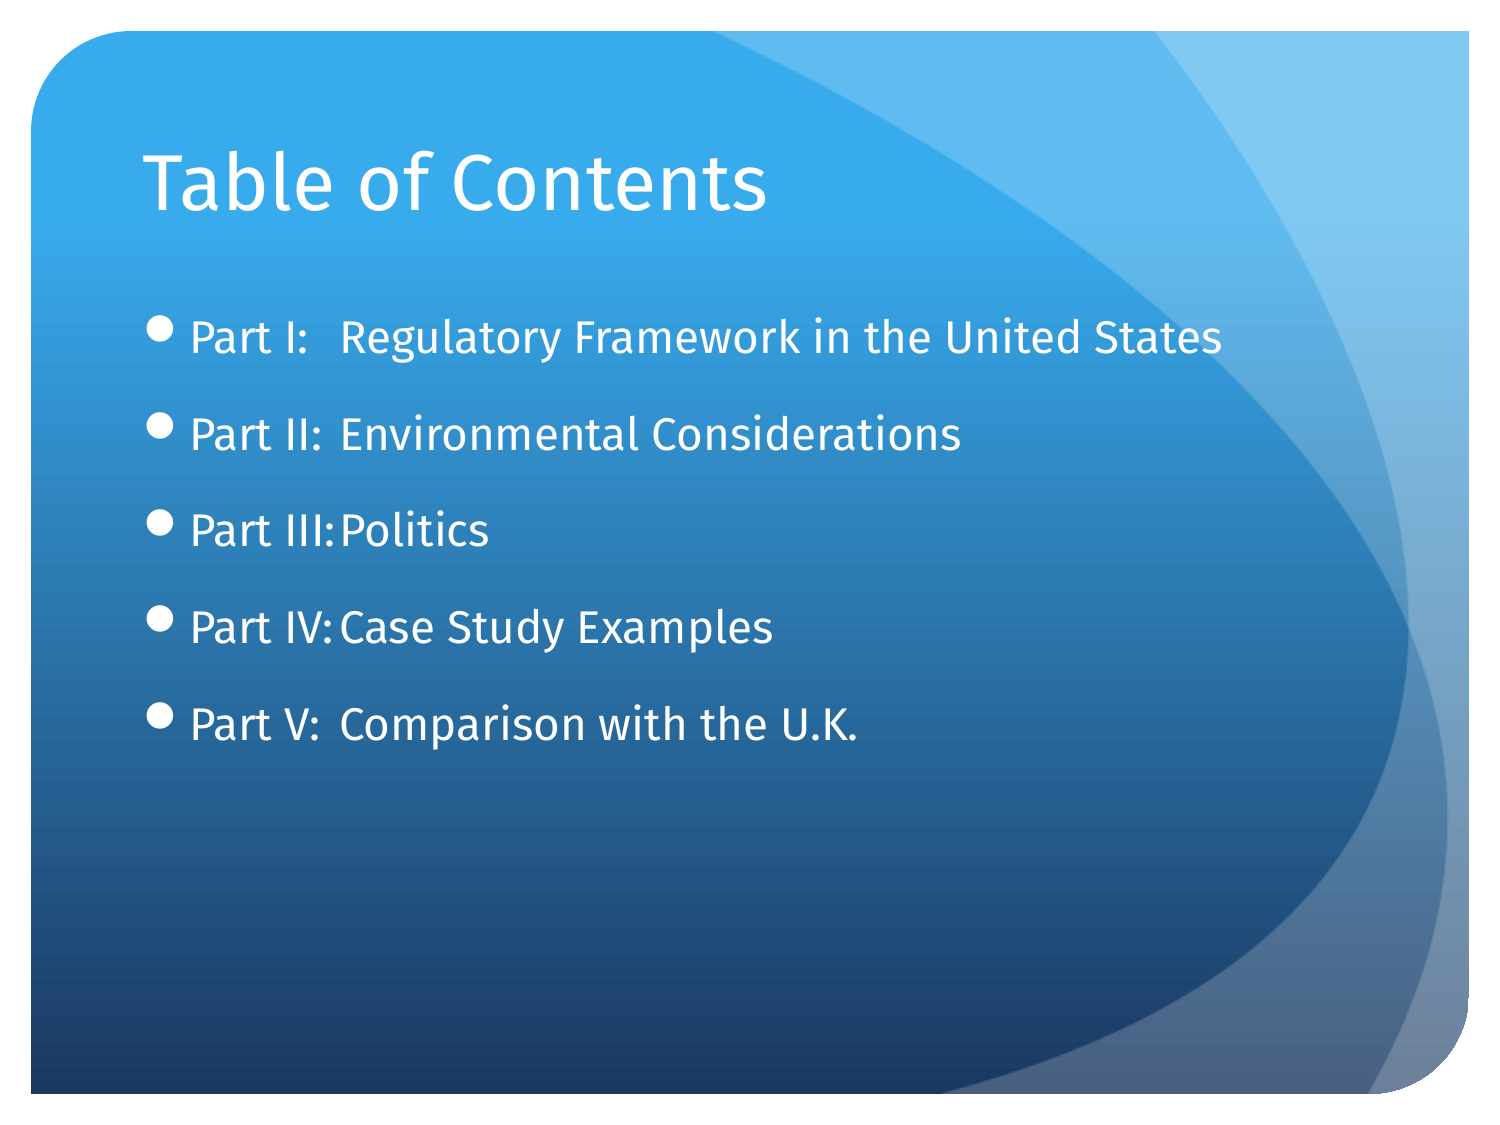

# Table of Contents
Part I:	Regulatory Framework in the United States
Part II:	Environmental Considerations
Part III:	Politics
Part IV:	Case Study Examples
Part V:	Comparison with the U.K.